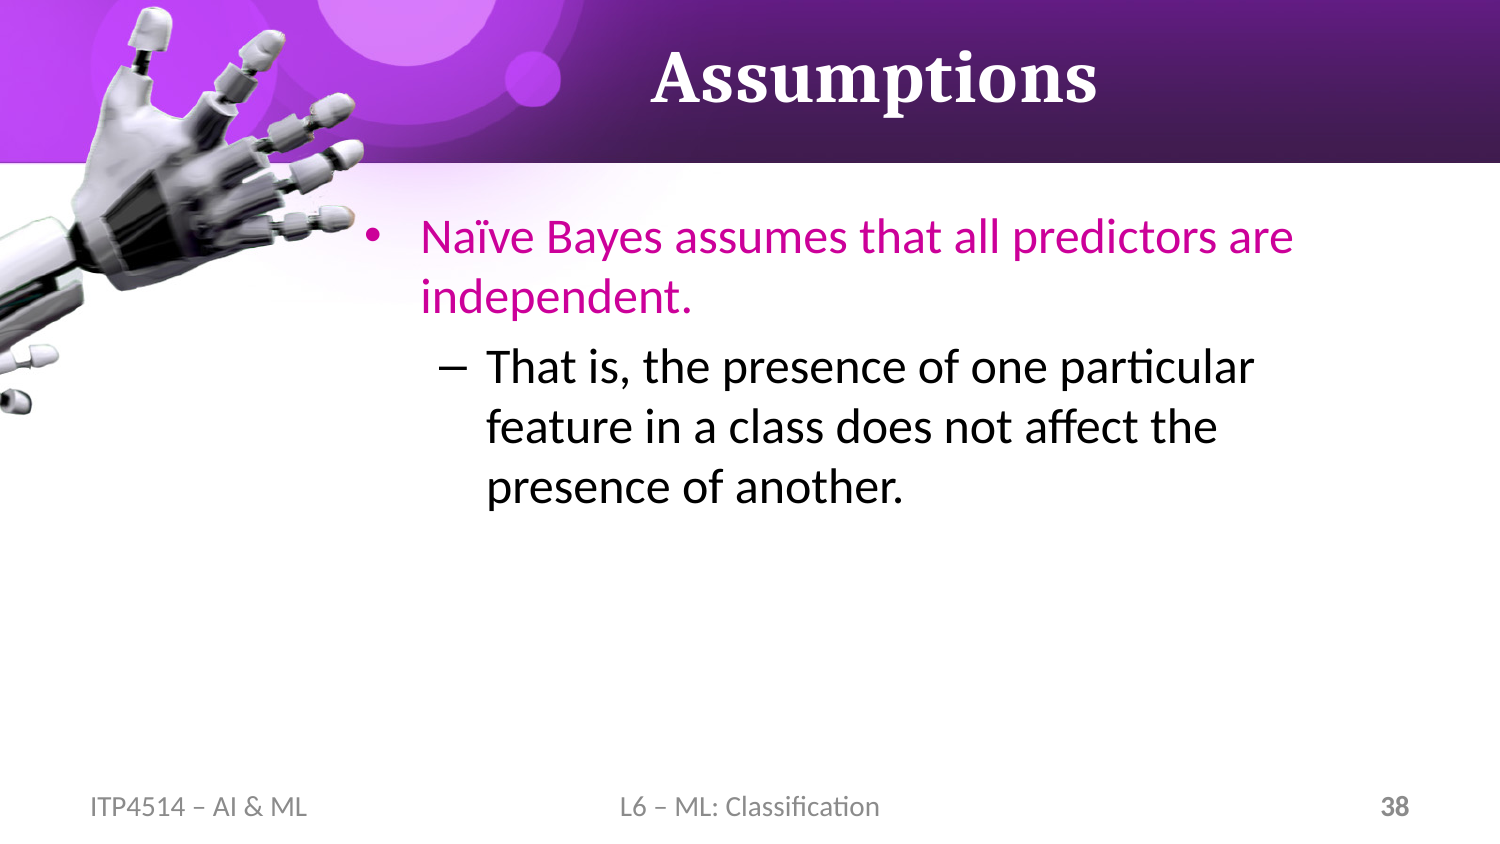

# Assumptions
Naïve Bayes assumes that all predictors are independent.
That is, the presence of one particular feature in a class does not affect the presence of another.
ITP4514 – AI & ML
L6 – ML: Classification
38